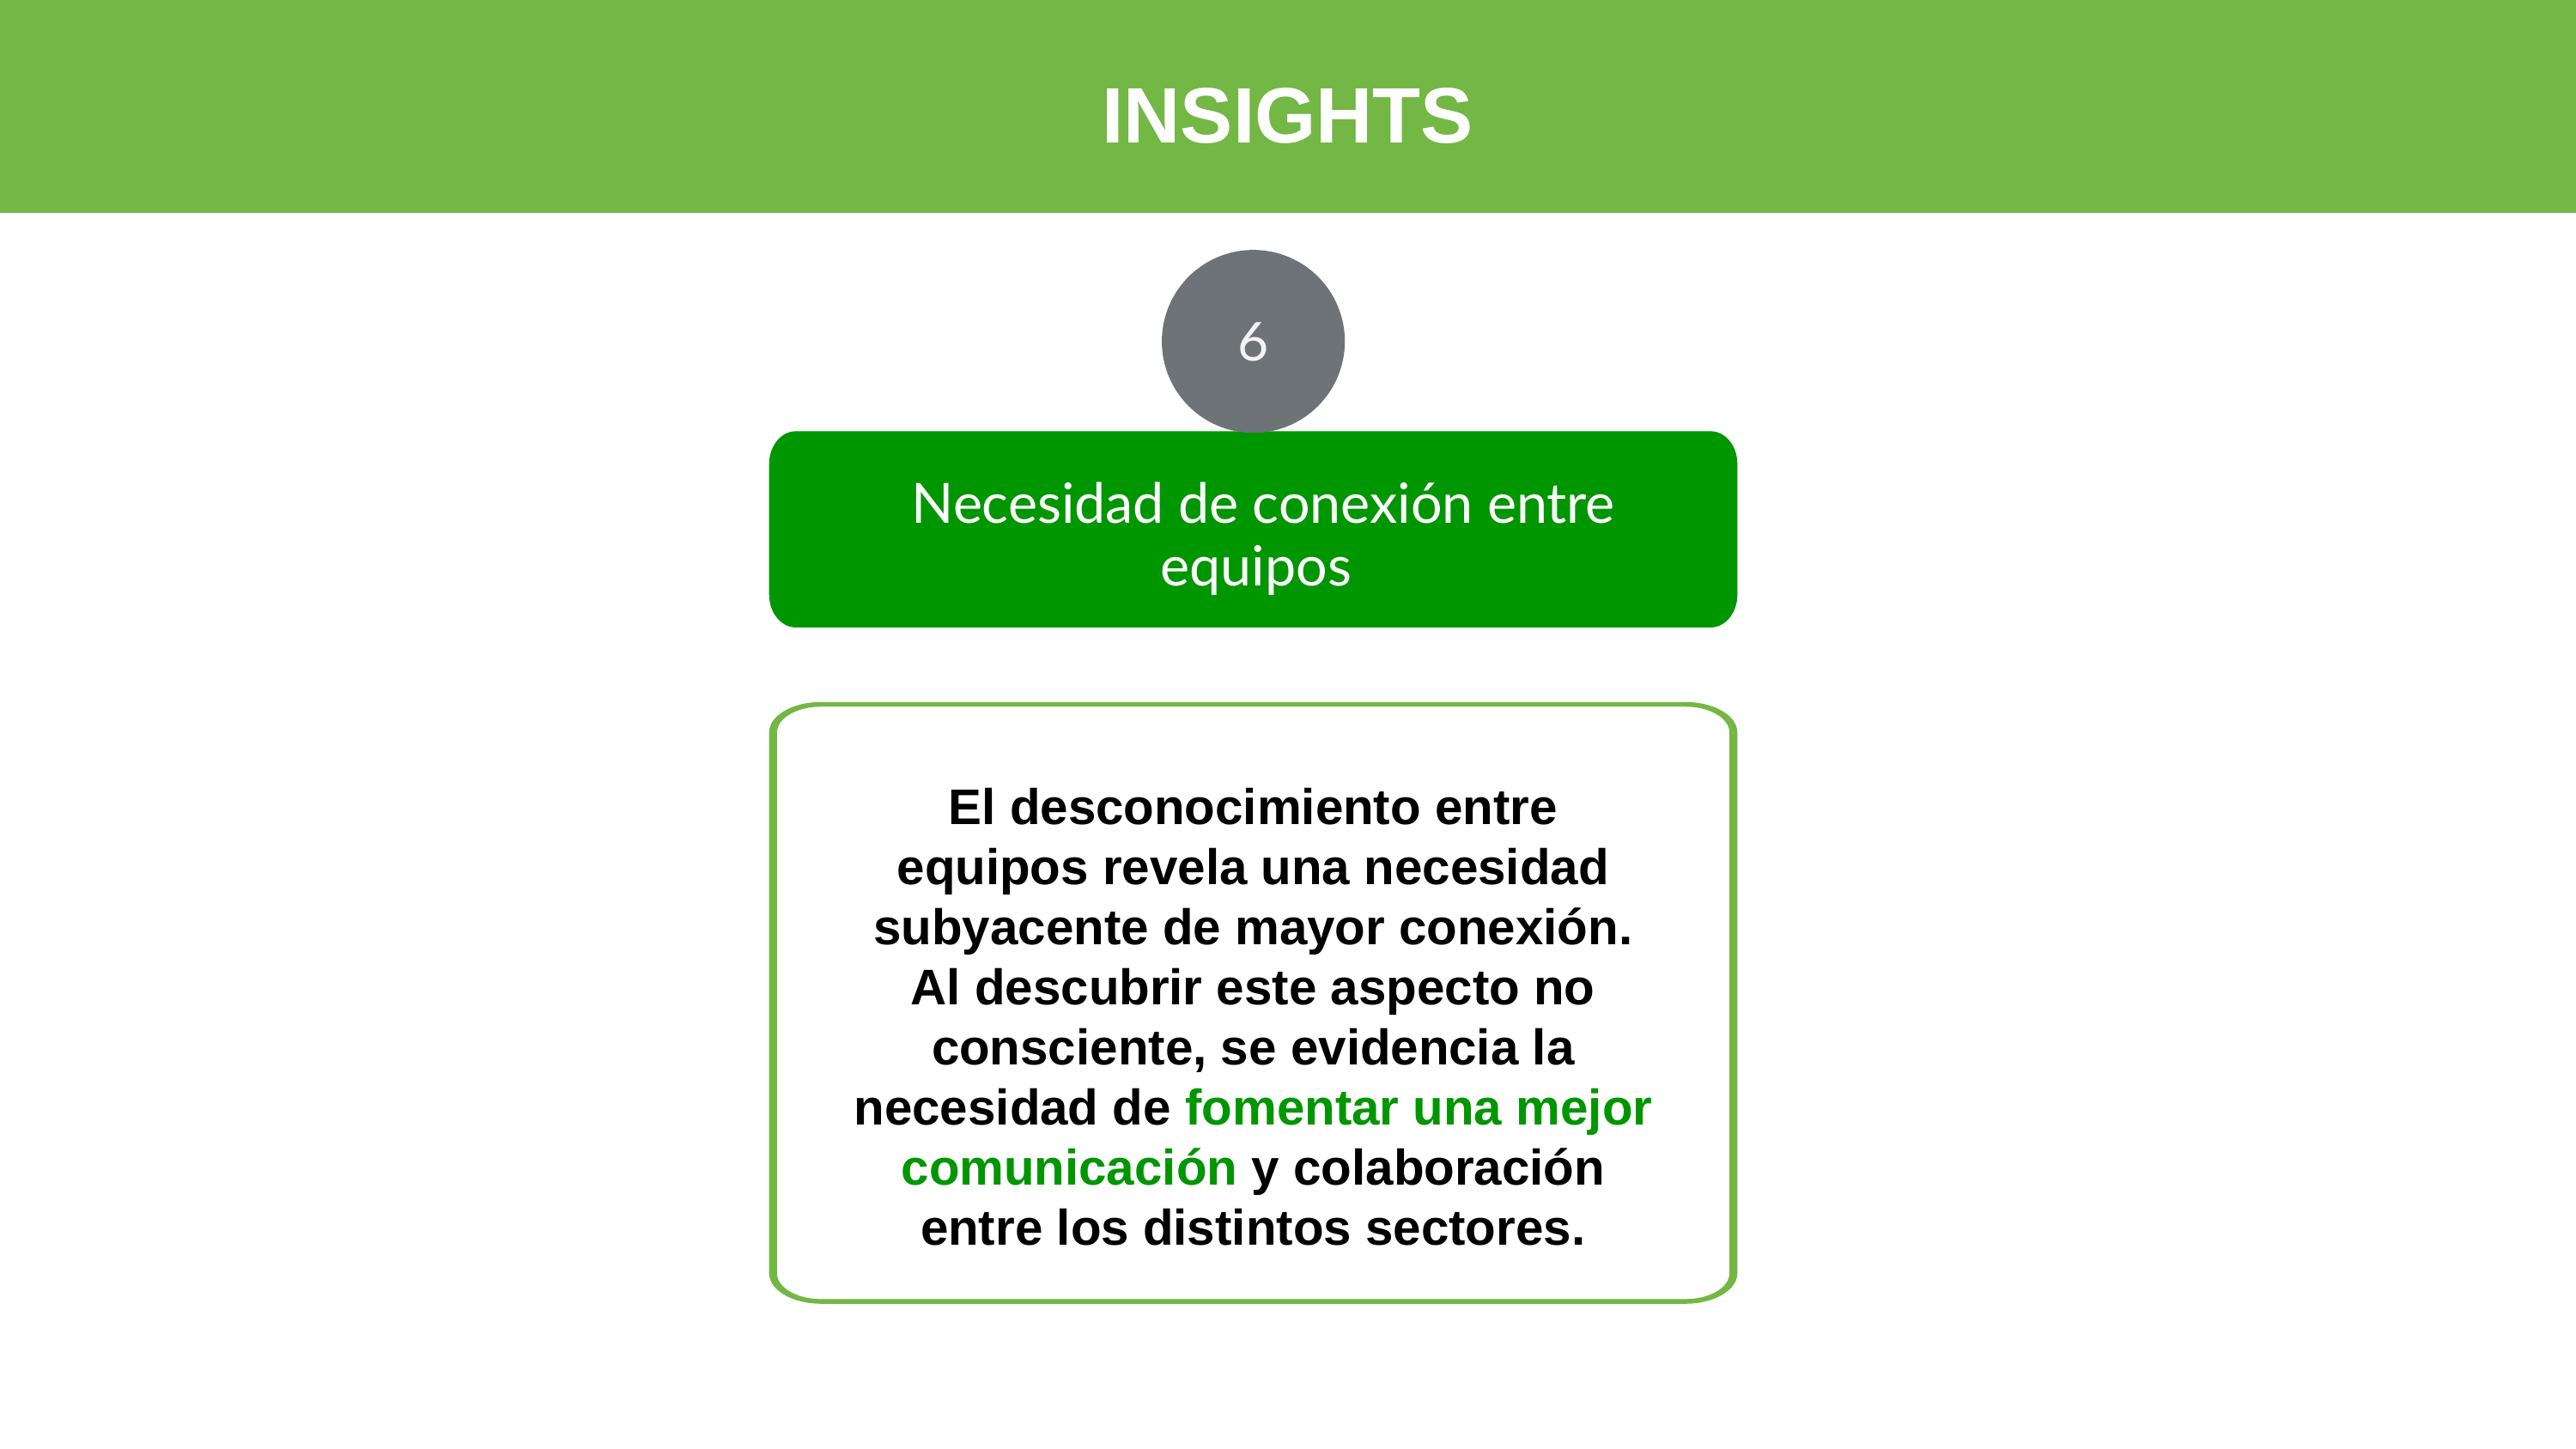

INSIGHTS

6

Necesidad de conexión entre equipos

El desconocimiento entre equipos revela una necesidad subyacente de mayor conexión. Al descubrir este aspecto no consciente, se evidencia la necesidad de fomentar una mejor comunicación y colaboración entre los distintos sectores.

180 DEGREES CONSULTING
‹#›